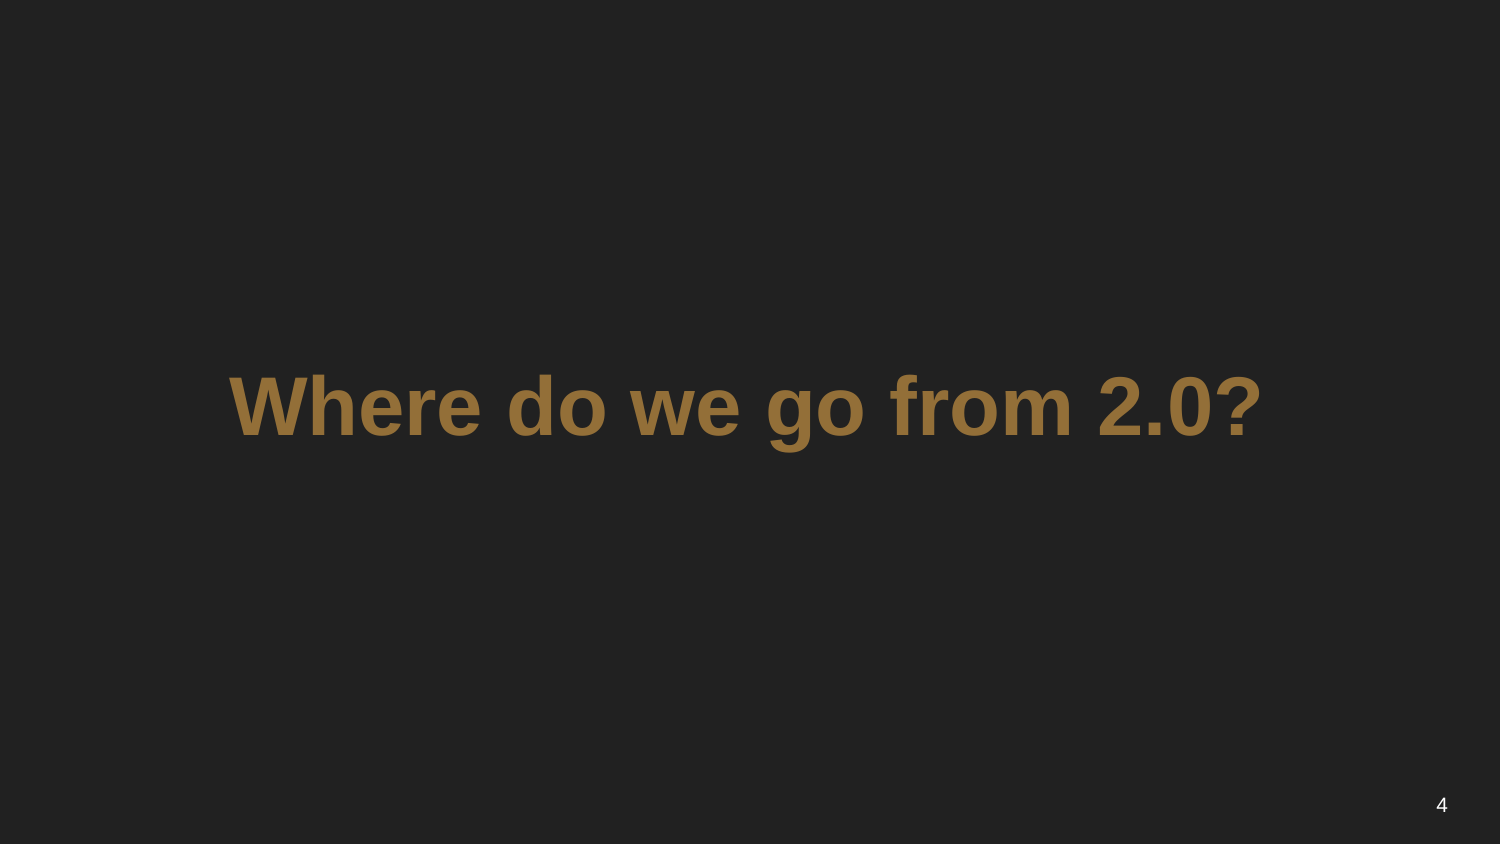

# Where do we go from 2.0?
4